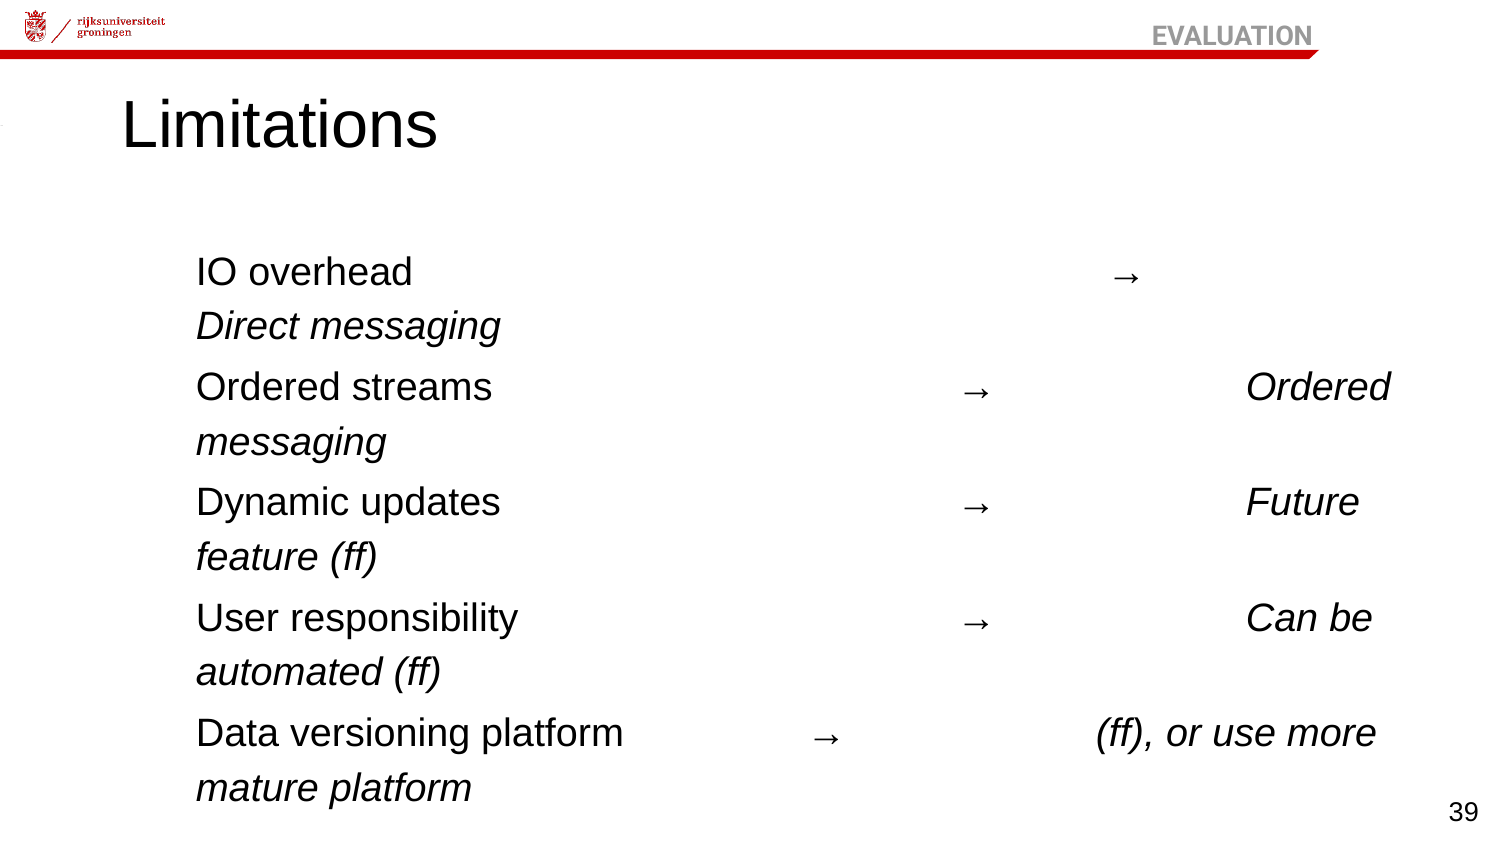

EVALUATION
# Limitations

IO overhead					 →		Direct messaging
Ordered streams				 →		Ordered messaging
Dynamic updates			 →		Future feature (ff)
User responsibility			 →		Can be automated (ff)
Data versioning platform		 →		(ff), or use more mature platform
39